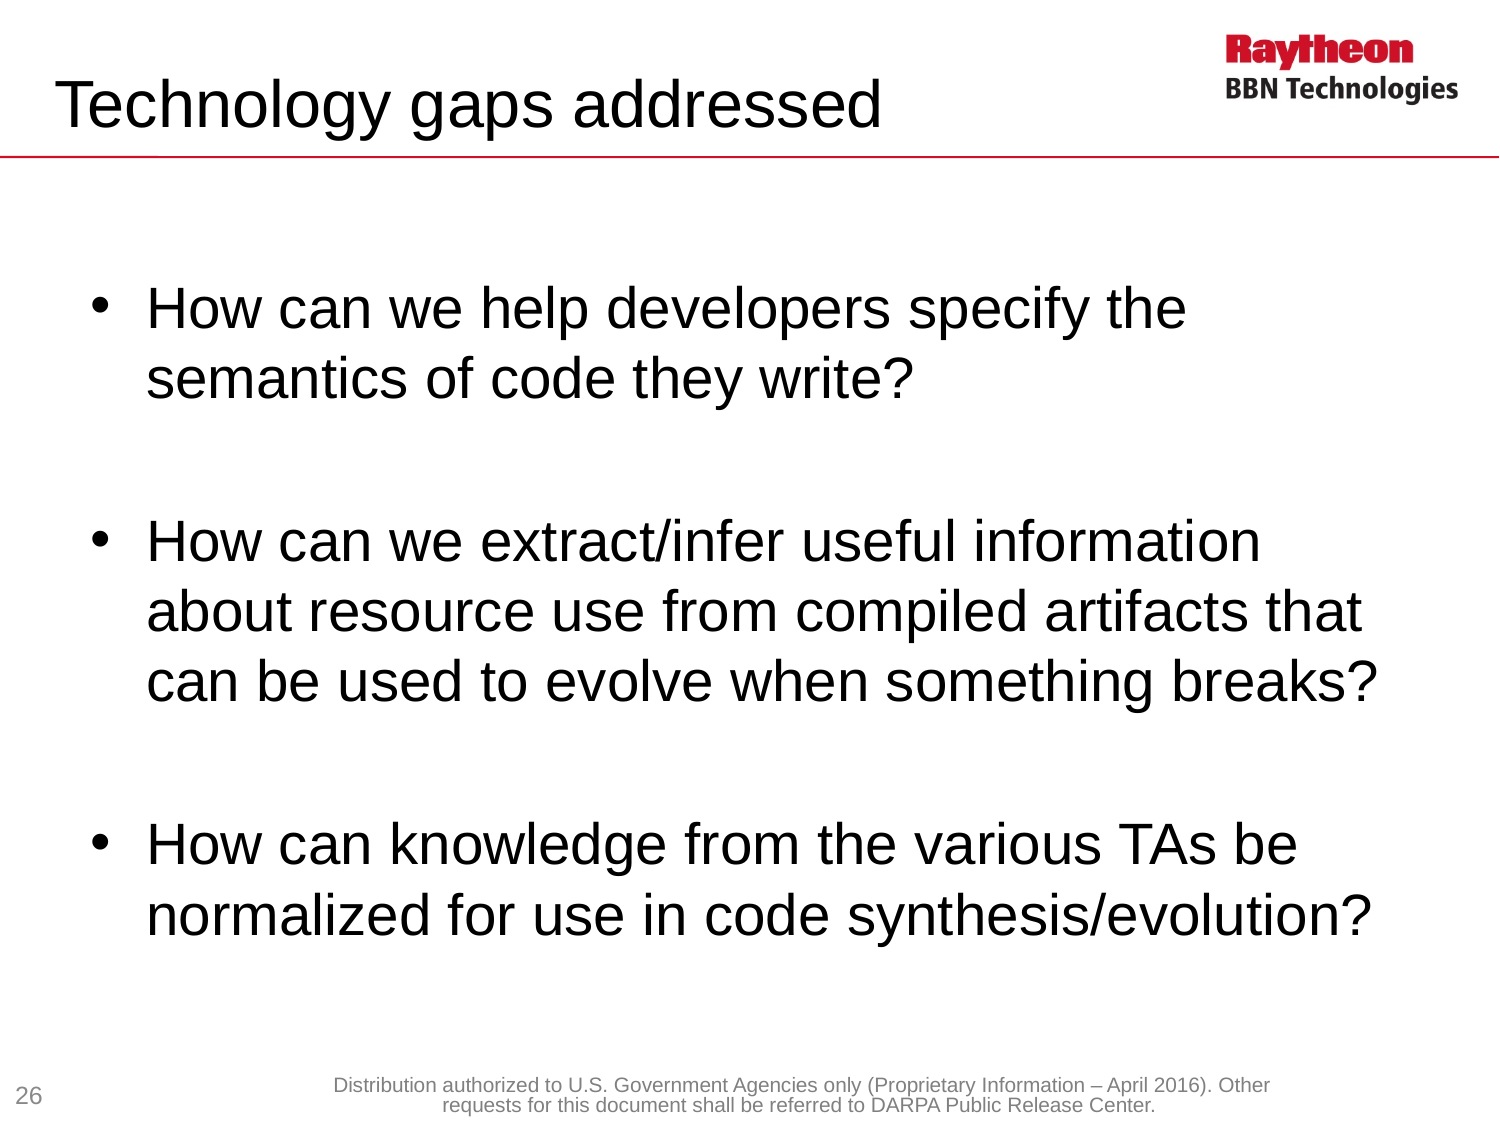

# Technology gaps addressed
How can we help developers specify the semantics of code they write?

How can we extract/infer useful information about resource use from compiled artifacts that can be used to evolve when something breaks?

How can knowledge from the various TAs be normalized for use in code synthesis/evolution?
26